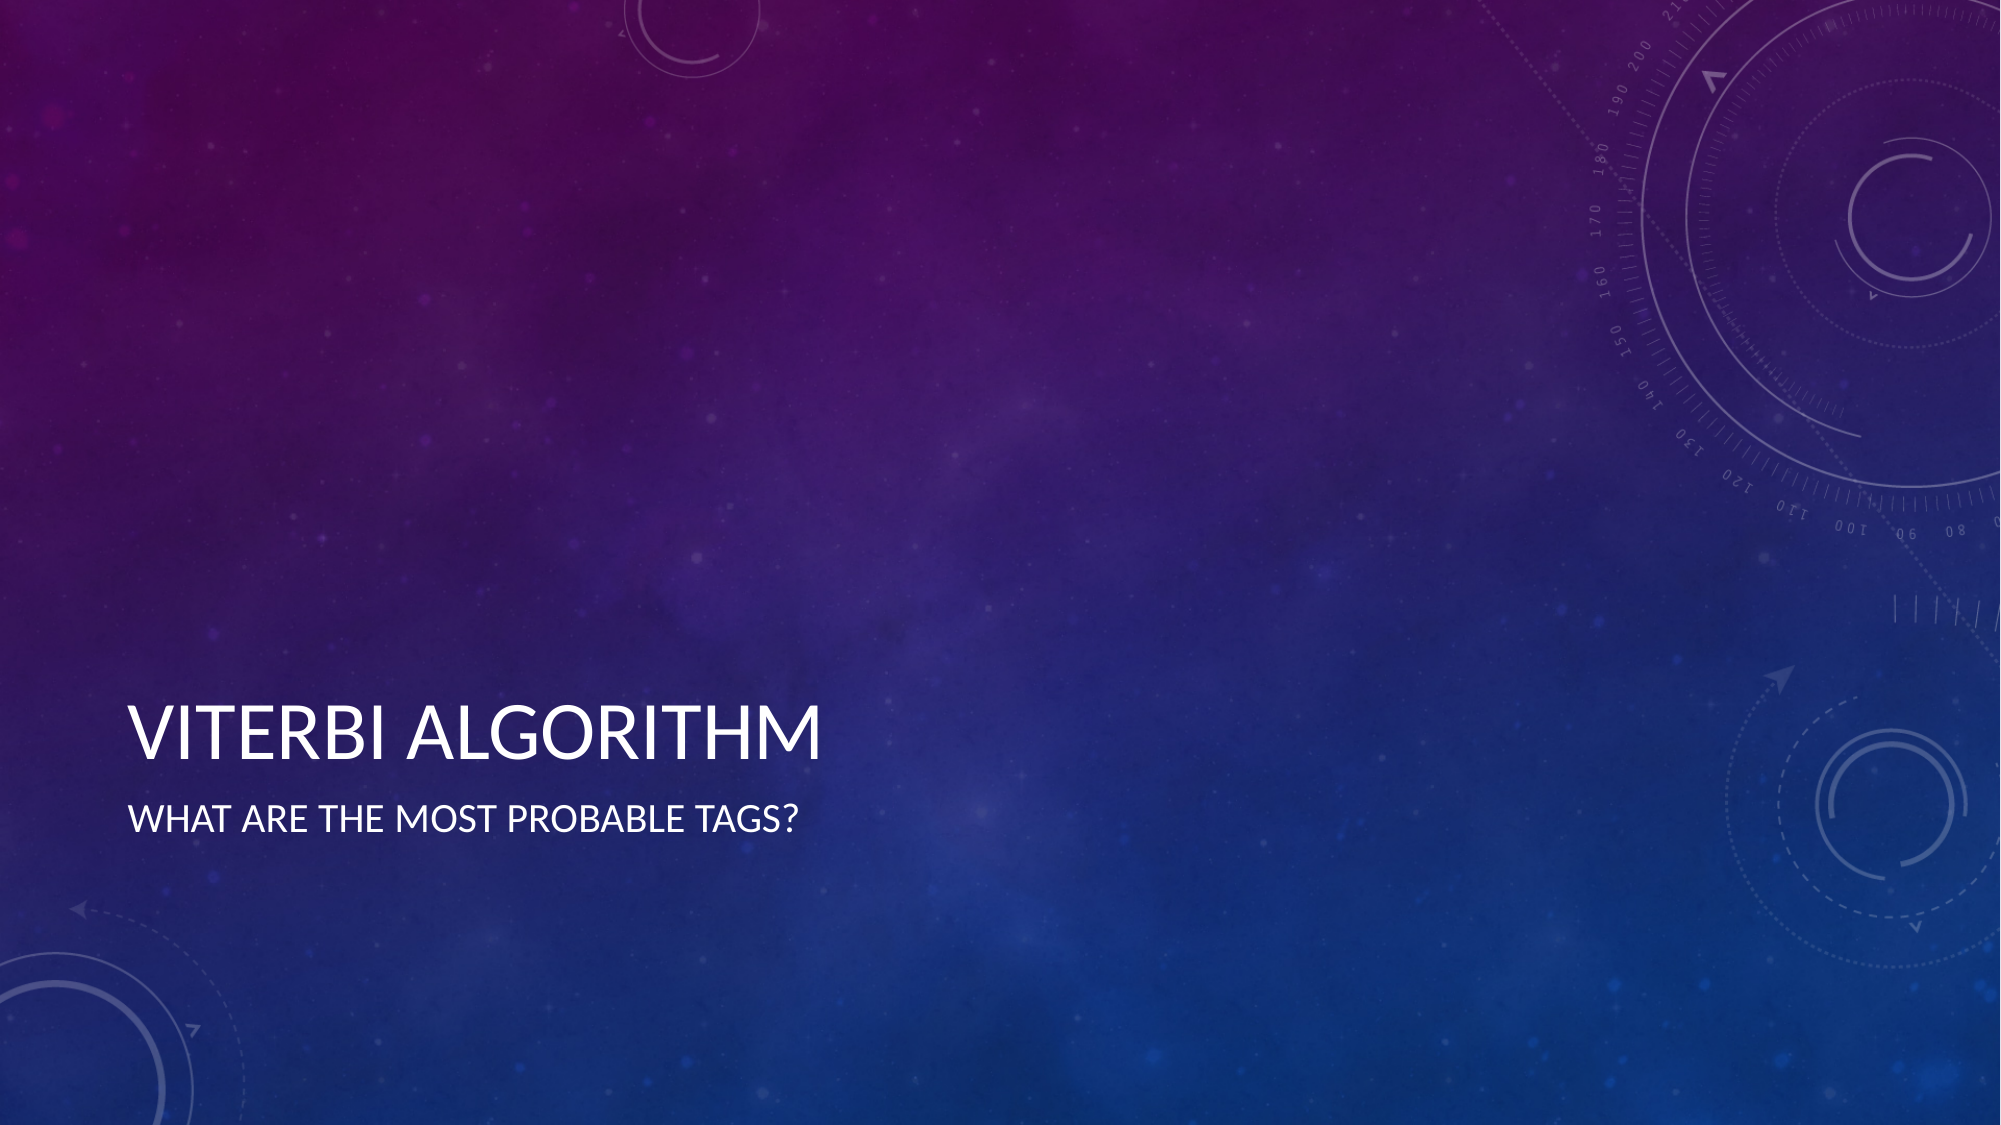

# Viterbi algorithm
What are the most probable tags?